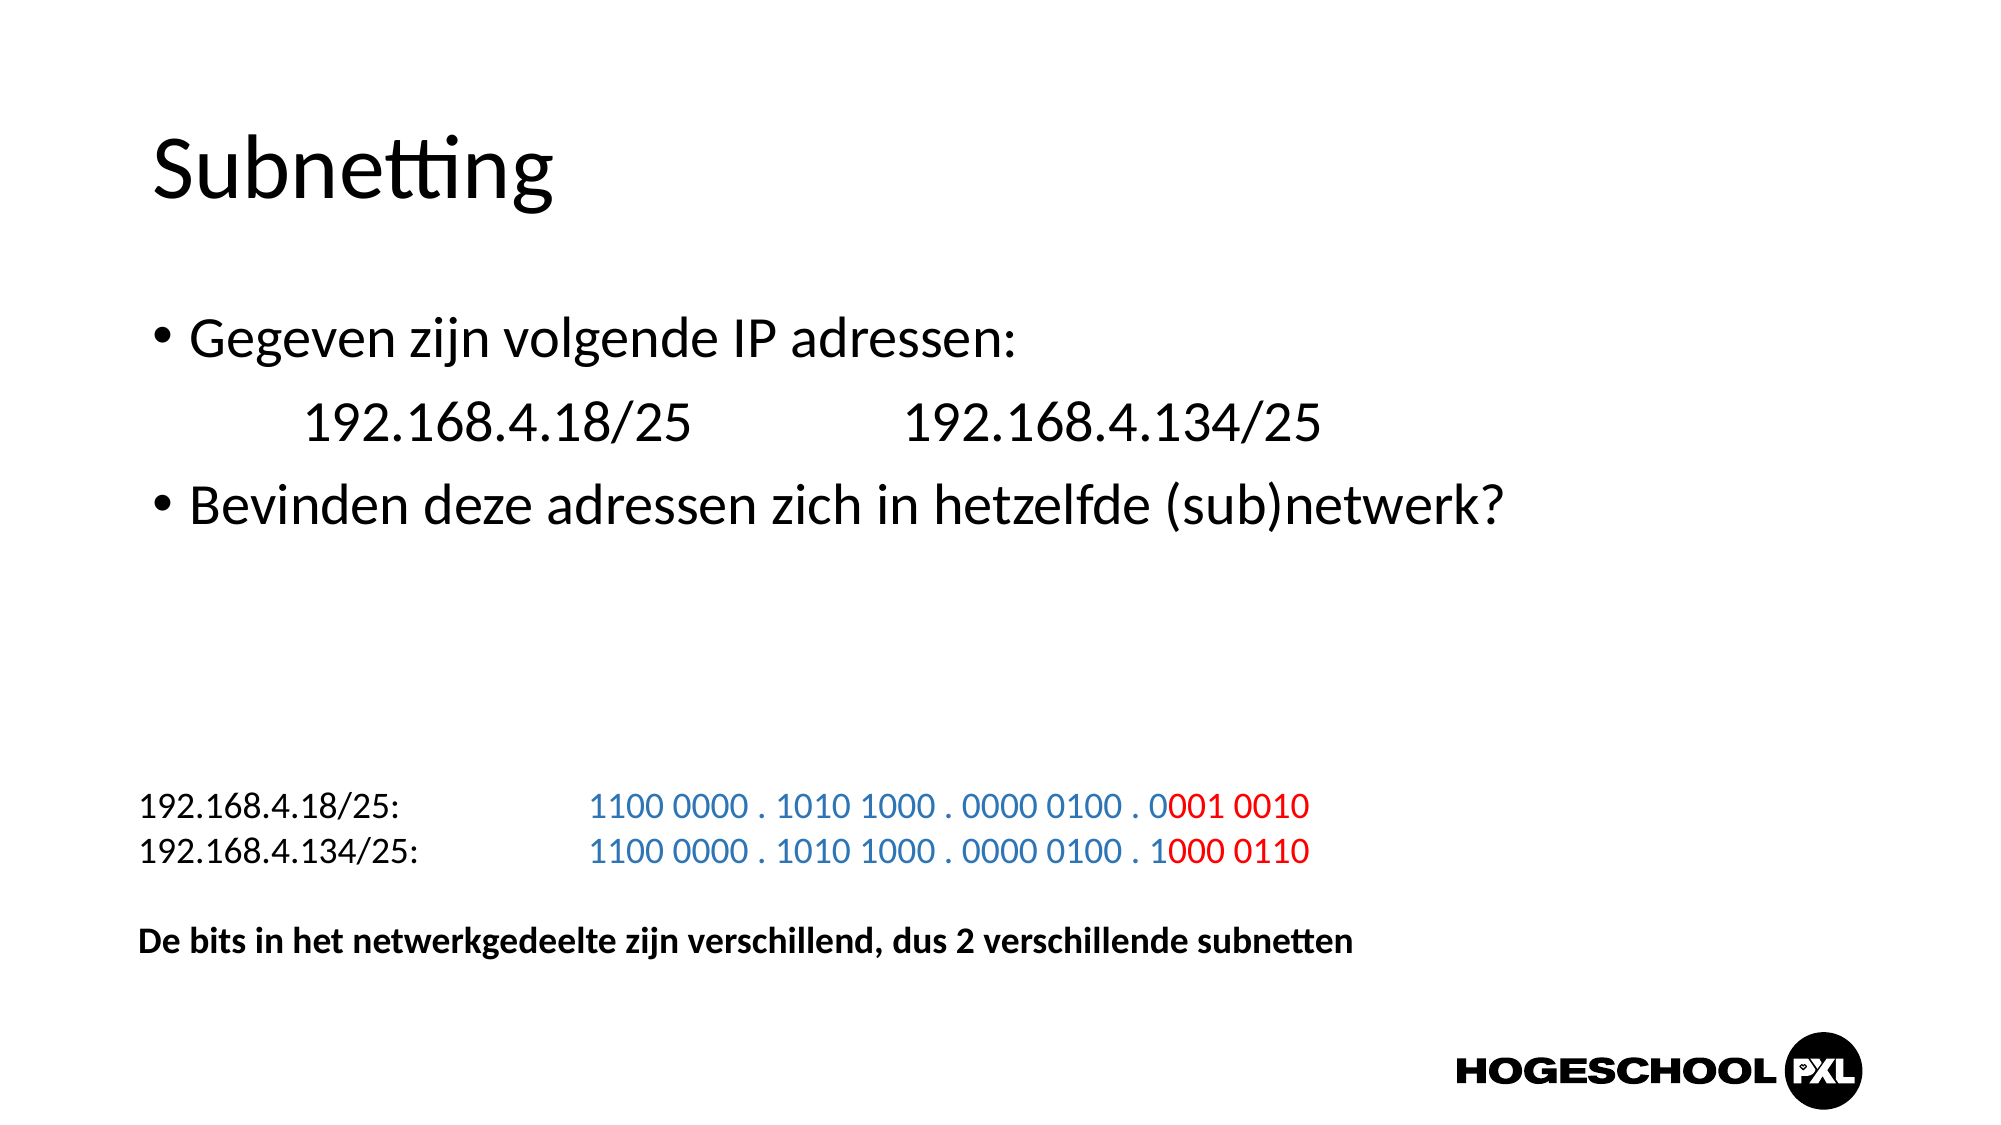

# Subnetting
Gegeven zijn volgende IP adressen:
	192.168.4.18/25		192.168.4.134/25
Bevinden deze adressen zich in hetzelfde (sub)netwerk?
192.168.4.18/25:		1100 0000 . 1010 1000 . 0000 0100 . 0001 0010
192.168.4.134/25:	 	1100 0000 . 1010 1000 . 0000 0100 . 1000 0110

De bits in het netwerkgedeelte zijn verschillend, dus 2 verschillende subnetten